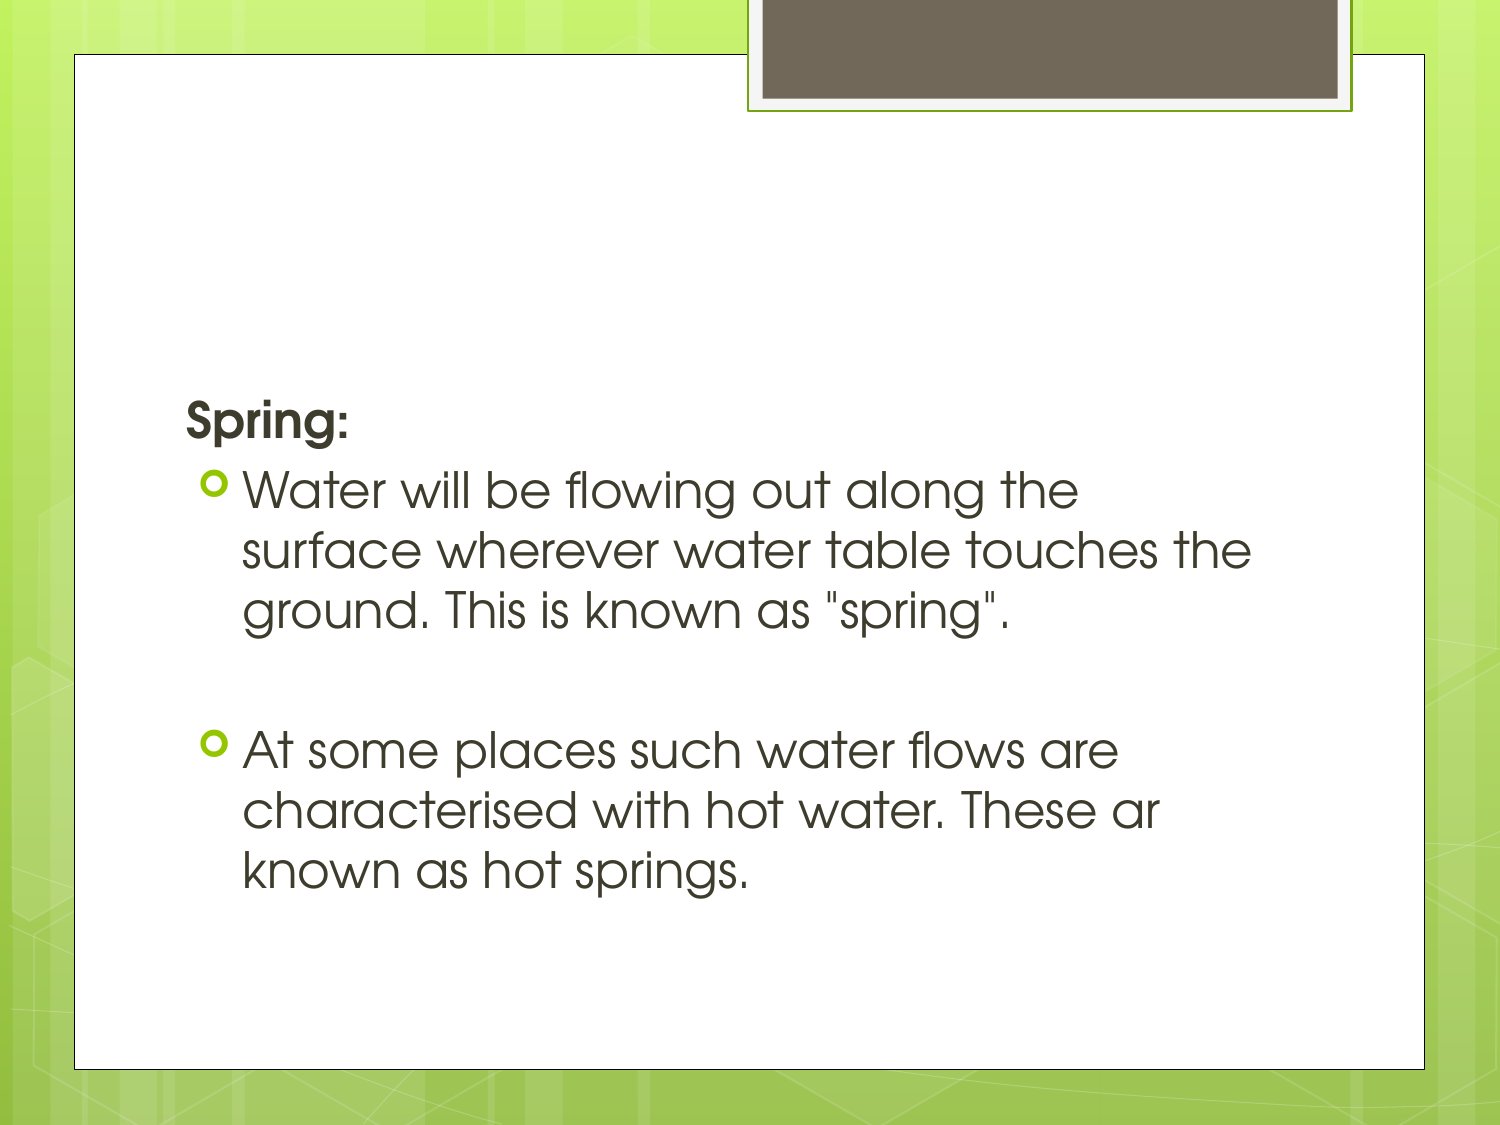

#
Spring:
Water will be flowing out along the surface wherever water table touches the ground. This is known as "spring".

At some places such water flows are characterised with hot water. These ar known as hot springs.